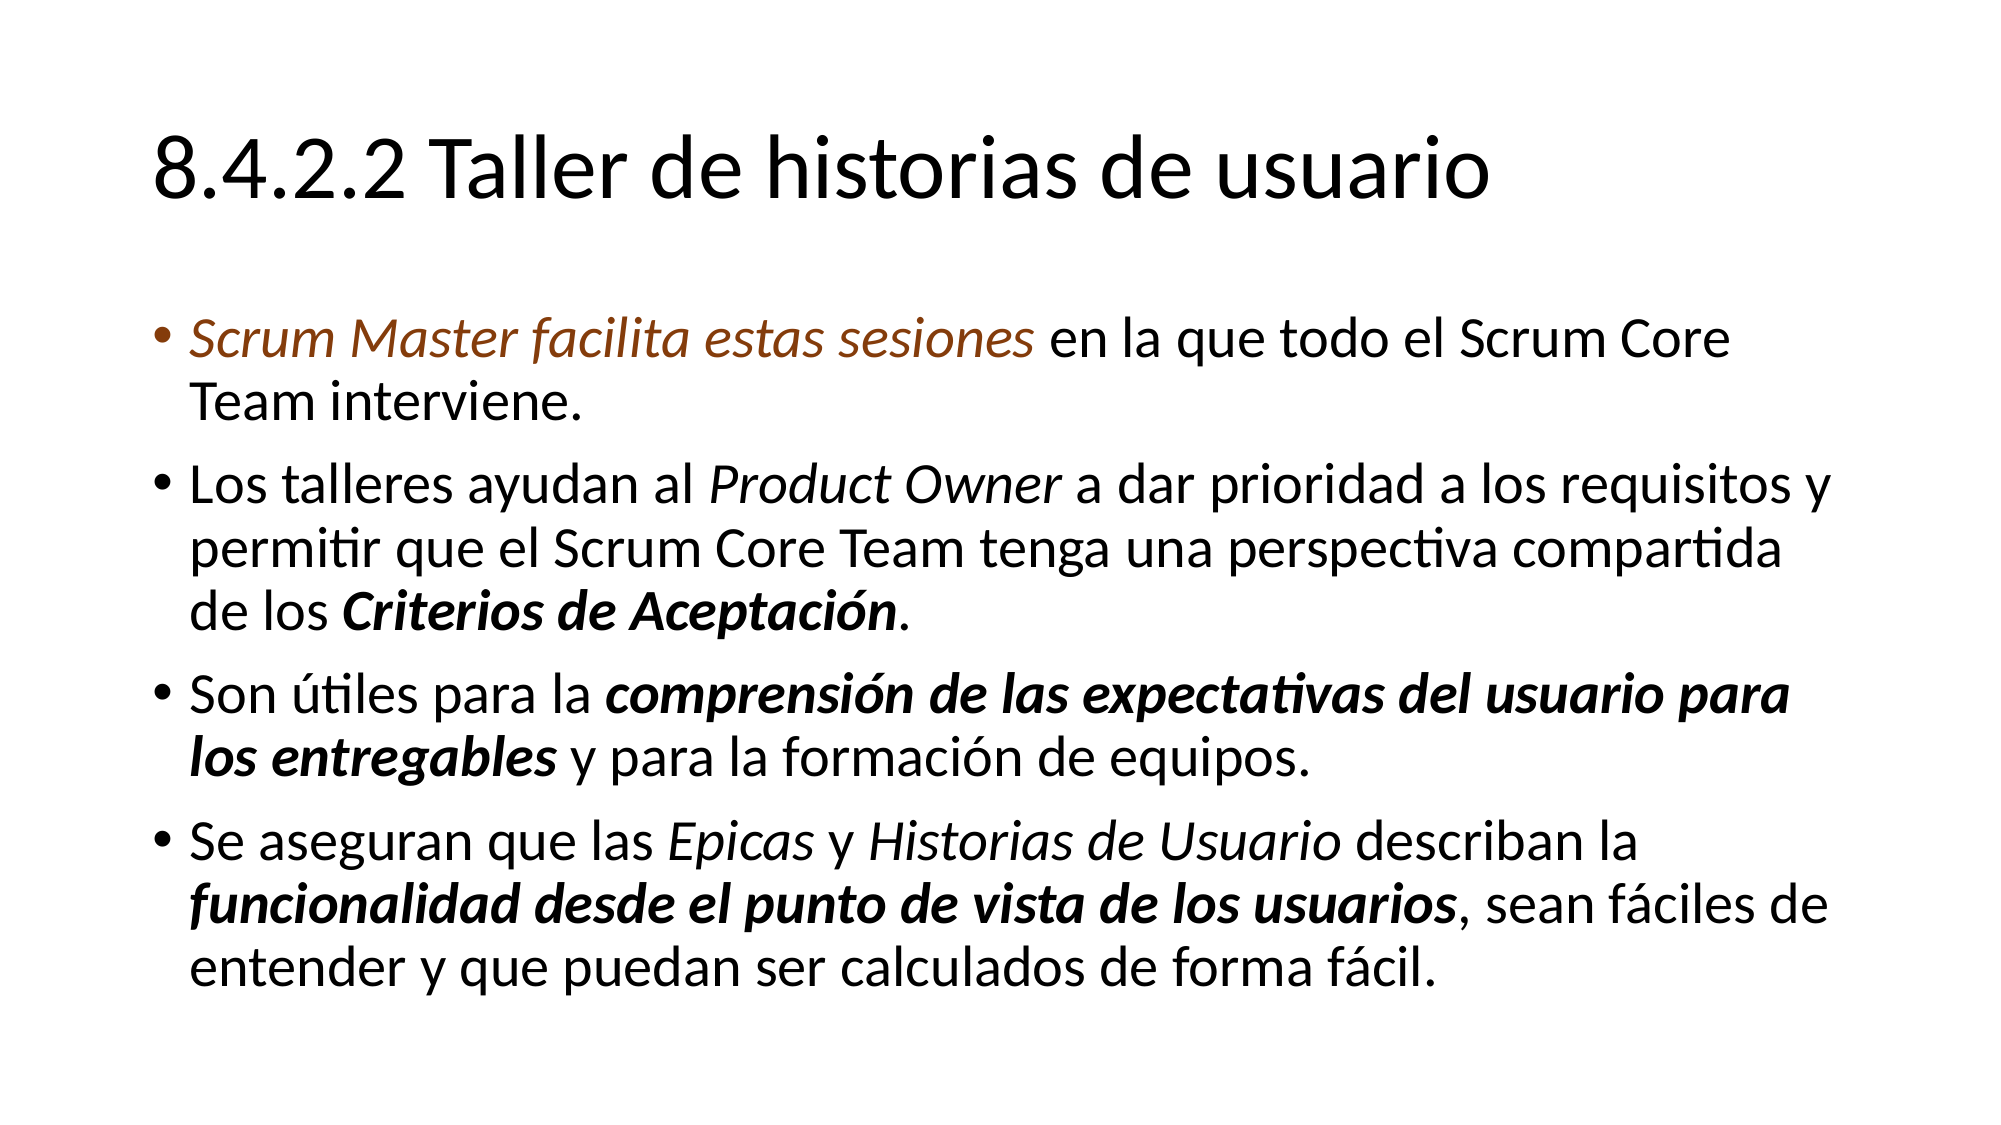

# 8.4.2.2 Taller de historias de usuario
Scrum Master facilita estas sesiones en la que todo el Scrum Core Team interviene.
Los talleres ayudan al Product Owner a dar prioridad a los requisitos y permitir que el Scrum Core Team tenga una perspectiva compartida de los Criterios de Aceptación.
Son útiles para la comprensión de las expectativas del usuario para los entregables y para la formación de equipos.
Se aseguran que las Epicas y Historias de Usuario describan la funcionalidad desde el punto de vista de los usuarios, sean fáciles de entender y que puedan ser calculados de forma fácil.